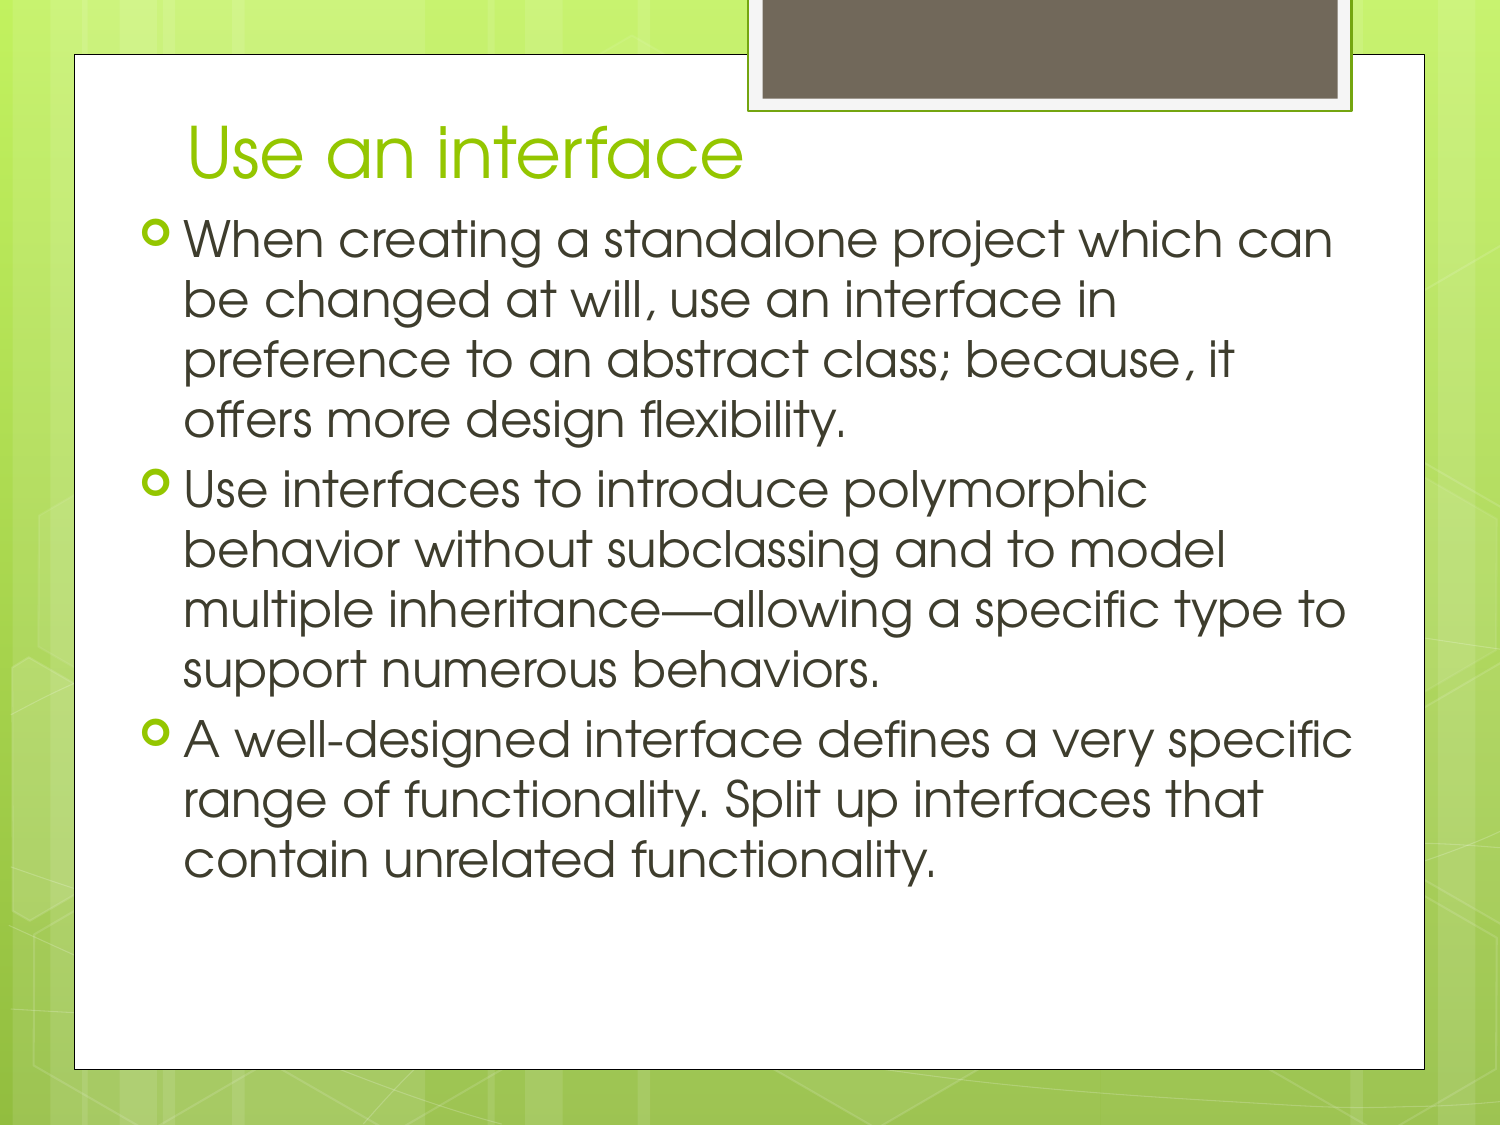

# Use an interface
When creating a standalone project which can be changed at will, use an interface in preference to an abstract class; because, it offers more design flexibility.
Use interfaces to introduce polymorphic behavior without subclassing and to model multiple inheritance—allowing a specific type to support numerous behaviors.
A well-designed interface defines a very specific range of functionality. Split up interfaces that contain unrelated functionality.